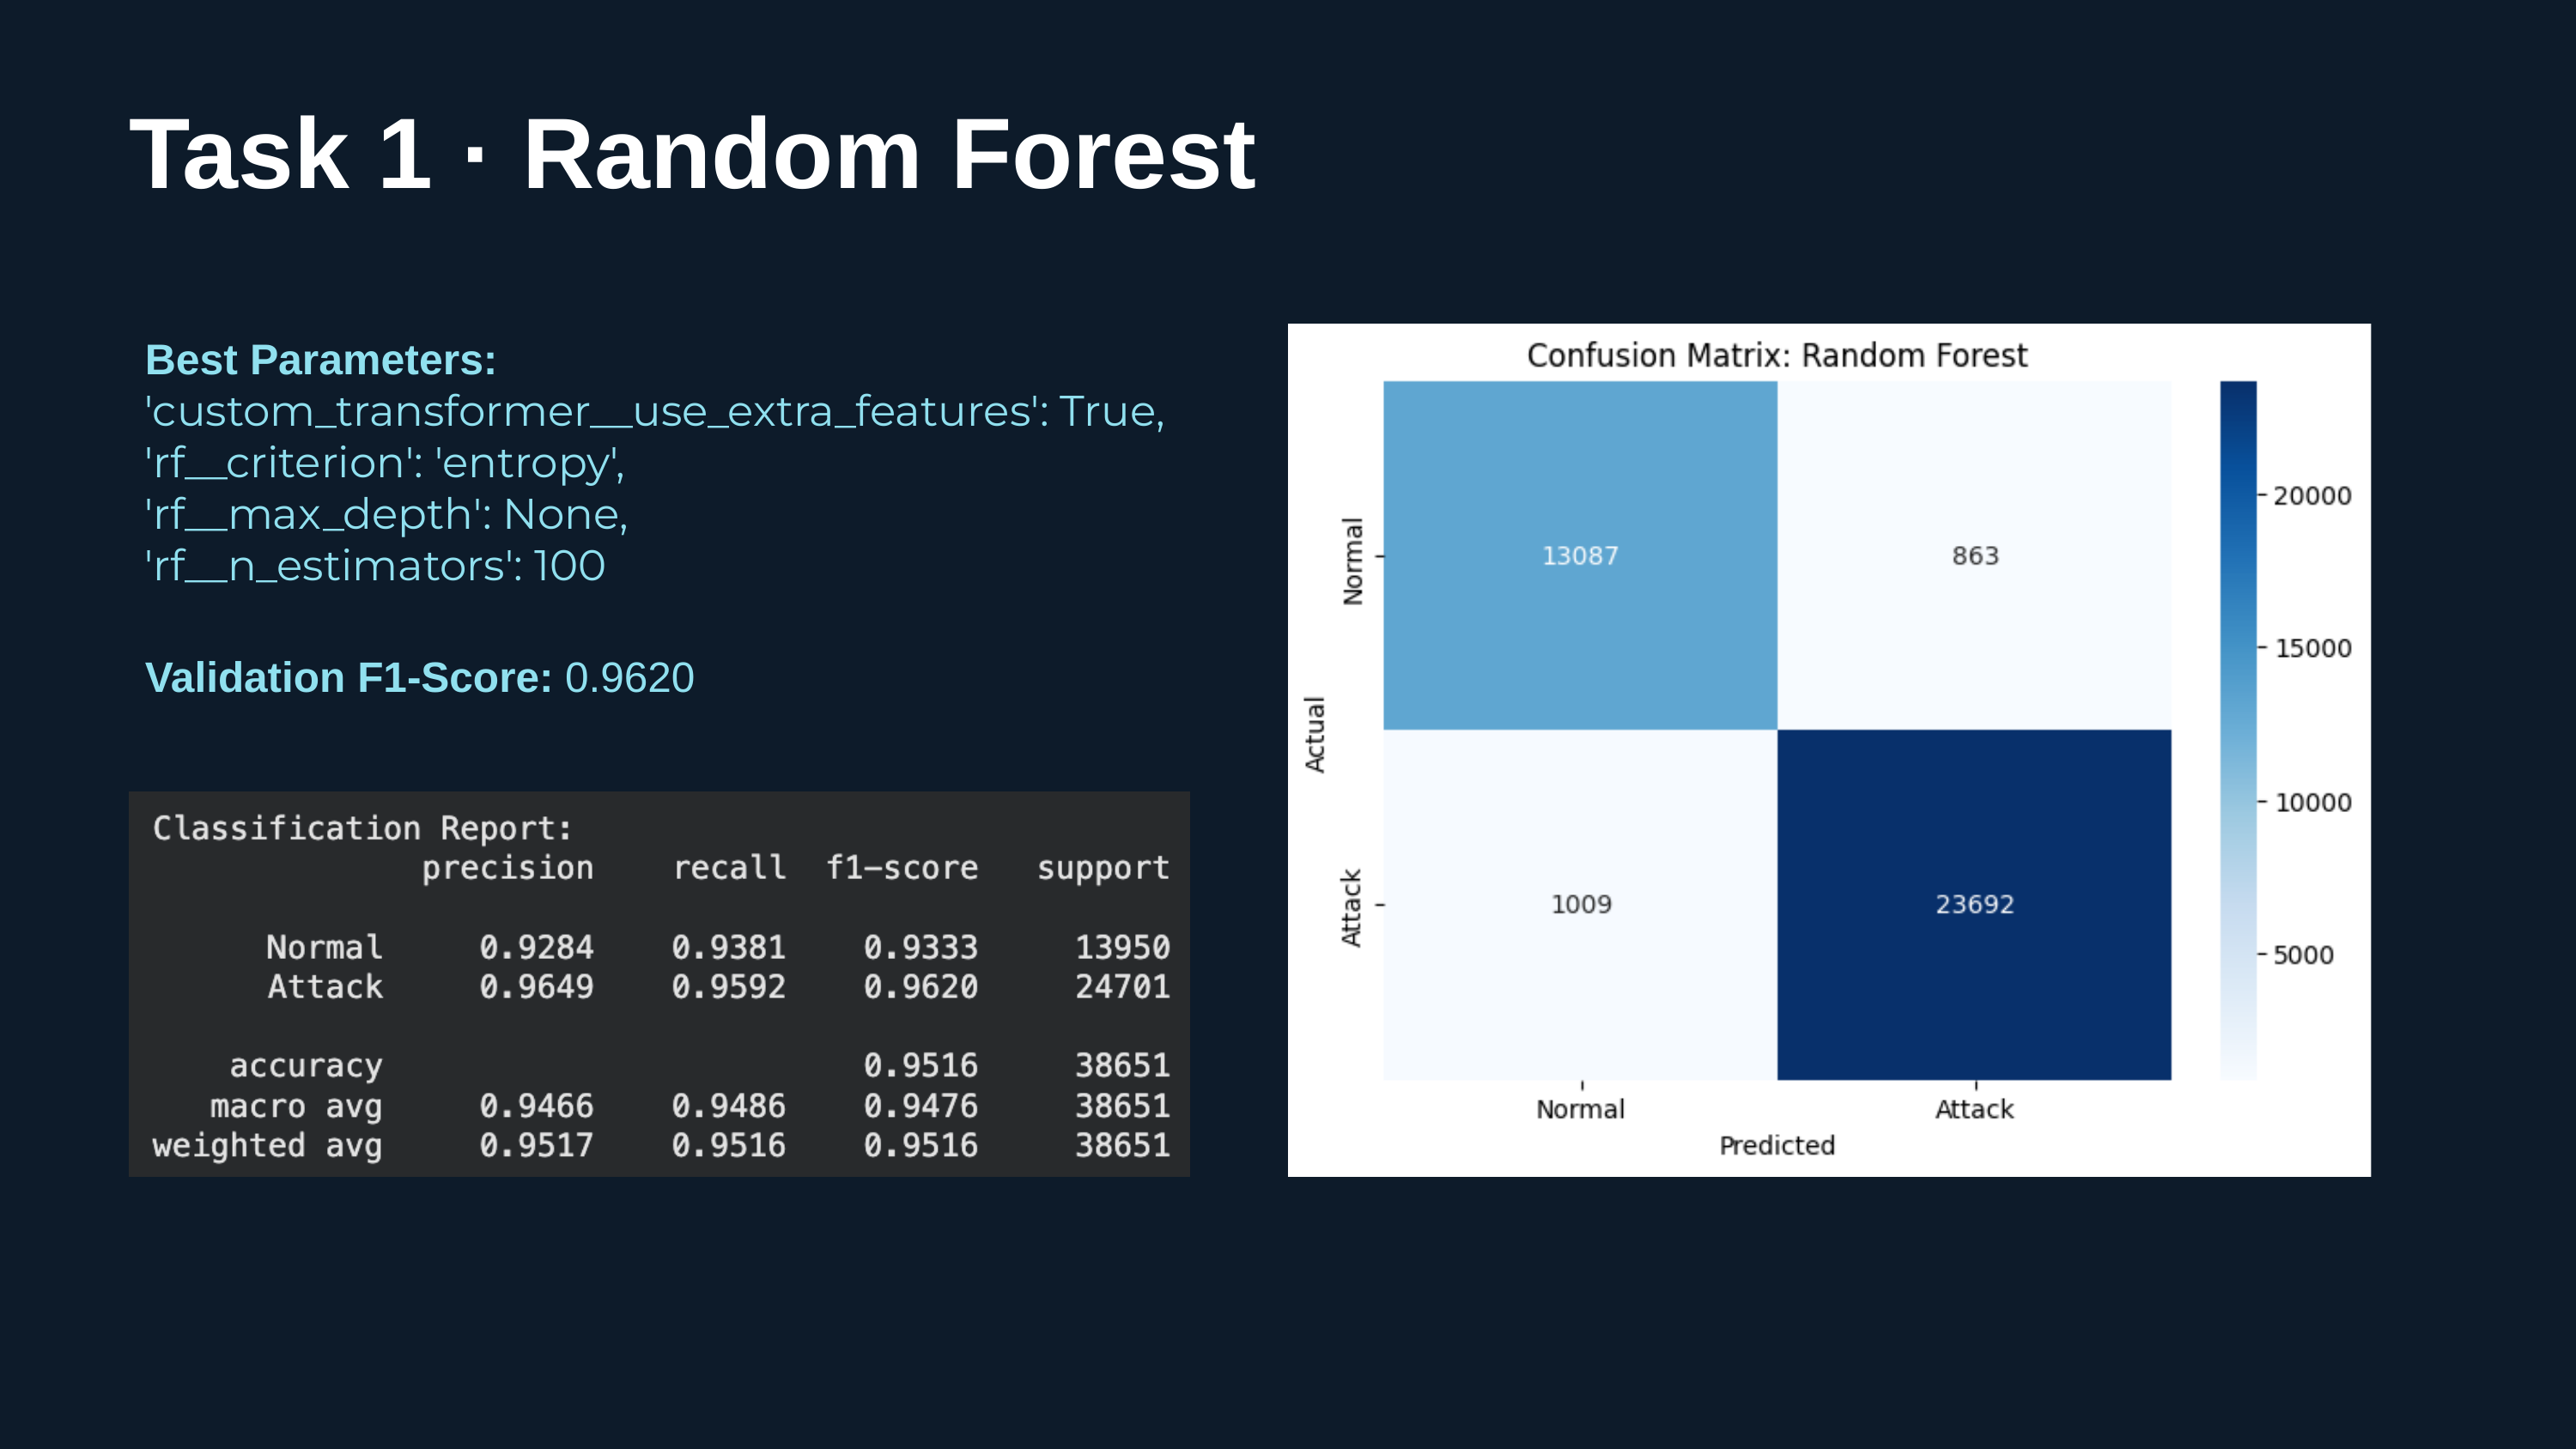

Task 1 · Random Forest

Best Parameters:
'custom_transformer__use_extra_features': True,
'rf__criterion': 'entropy',
'rf__max_depth': None,
'rf__n_estimators': 100

Validation F1-Score: 0.9620